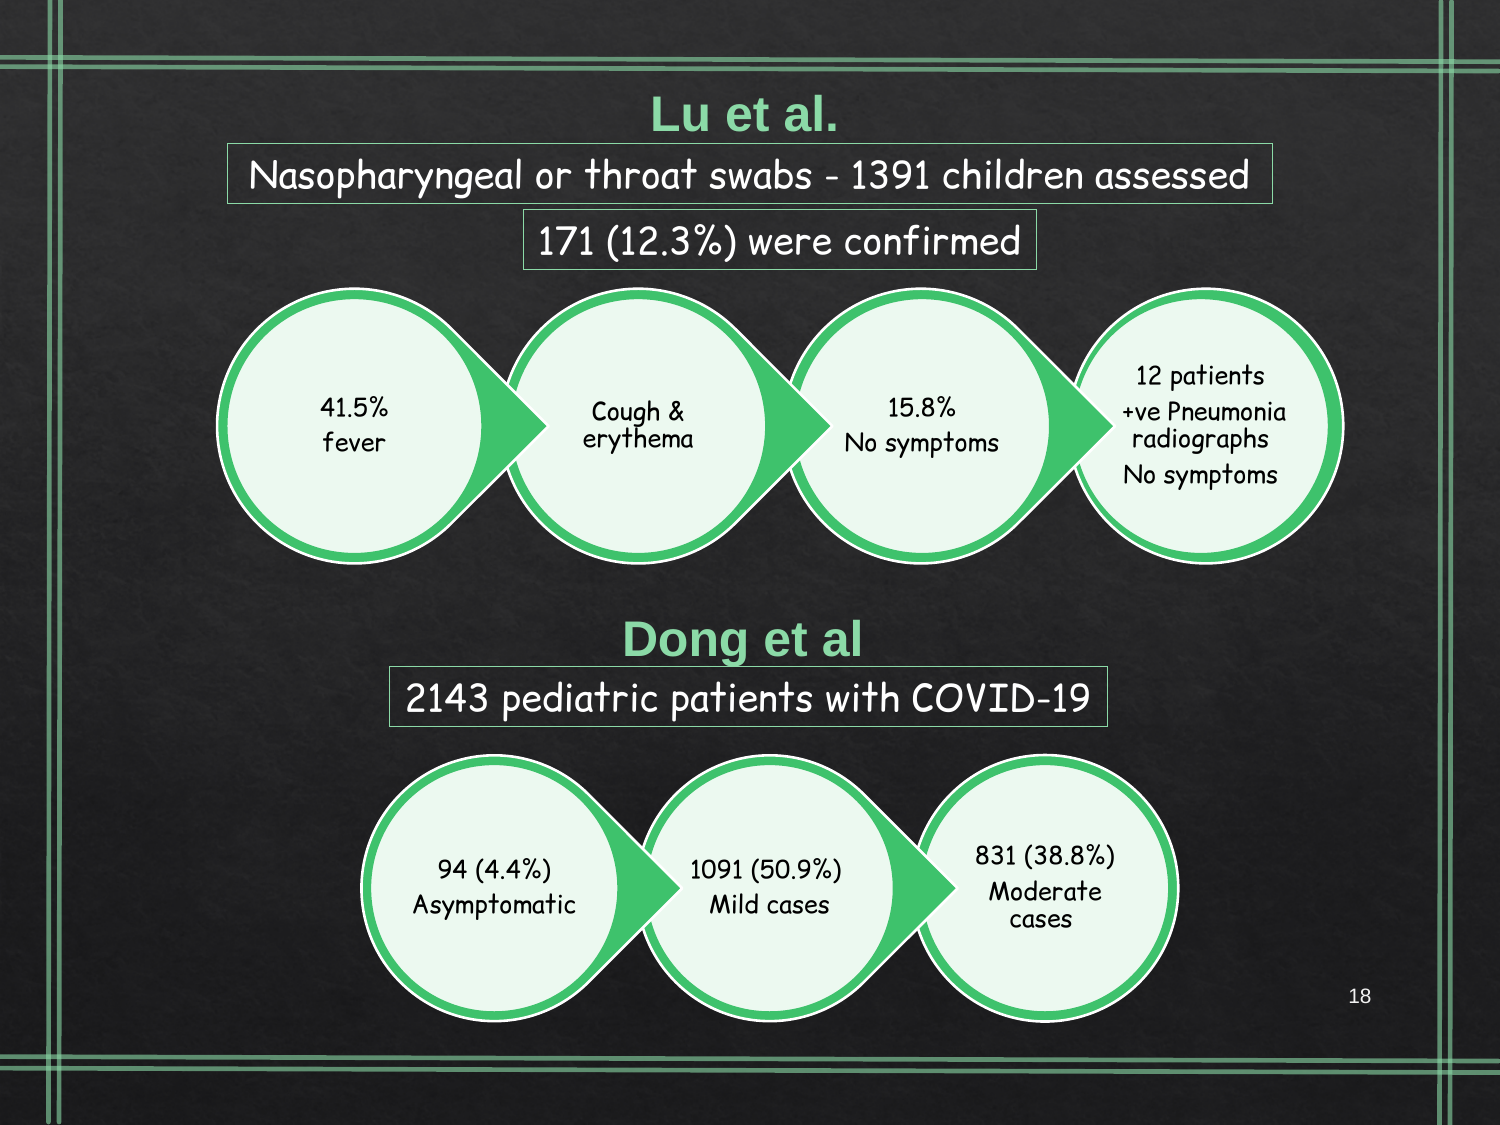

Lu et al.
Nasopharyngeal or throat swabs - 1391 children assessed
12 patients
 +ve Pneumonia radiographs
No symptoms
15.8%
No symptoms
Cough & erythema
41.5%
fever
171 (12.3%) were confirmed
Dong et al
831 (38.8%)
Moderate cases
1091 (50.9%)
Mild cases
94 (4.4%)
Asymptomatic
2143 pediatric patients with COVID-19
18